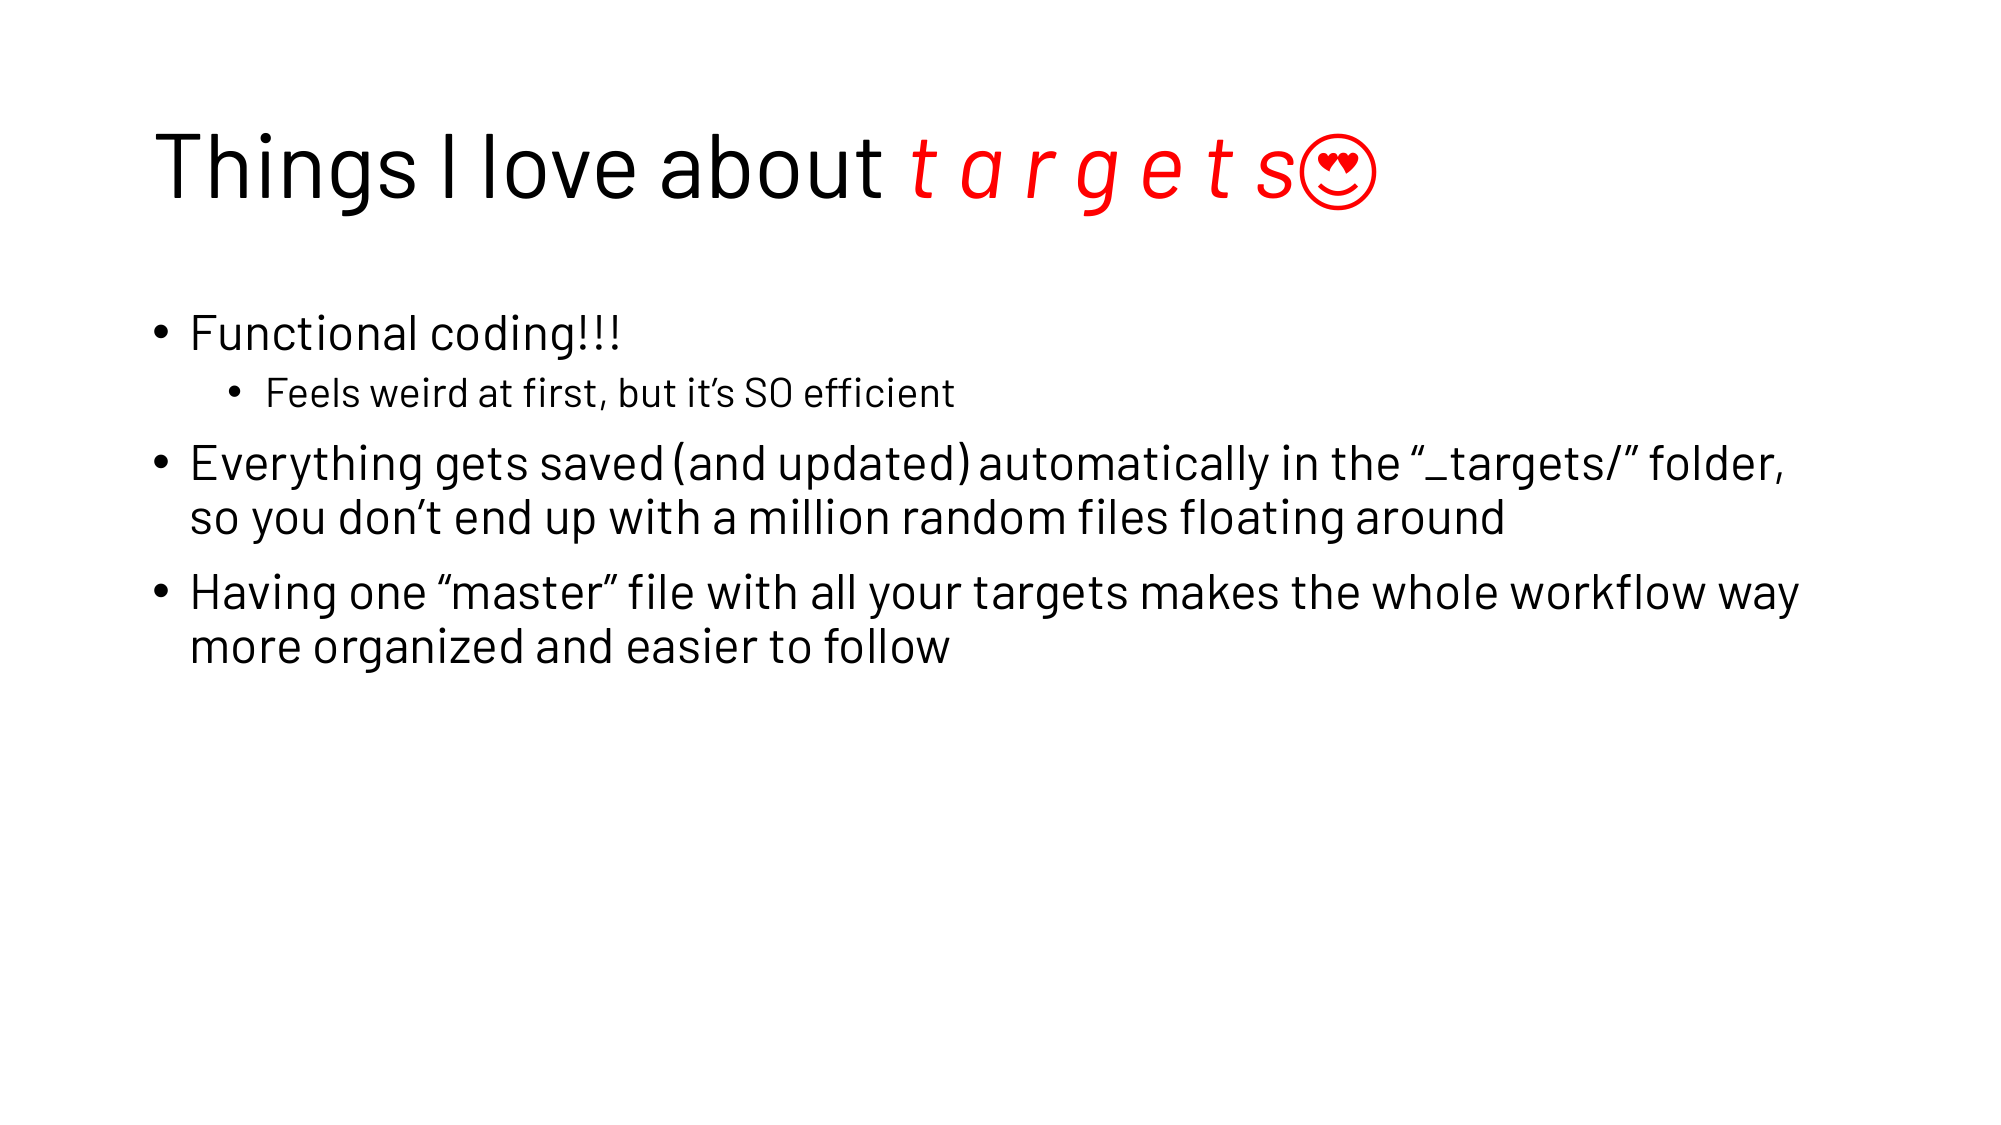

# Things I love about t a r g e t s😍
Functional coding!!!
Feels weird at first, but it’s SO efficient
Everything gets saved (and updated) automatically in the “_targets/” folder, so you don’t end up with a million random files floating around
Having one “master” file with all your targets makes the whole workflow way more organized and easier to follow